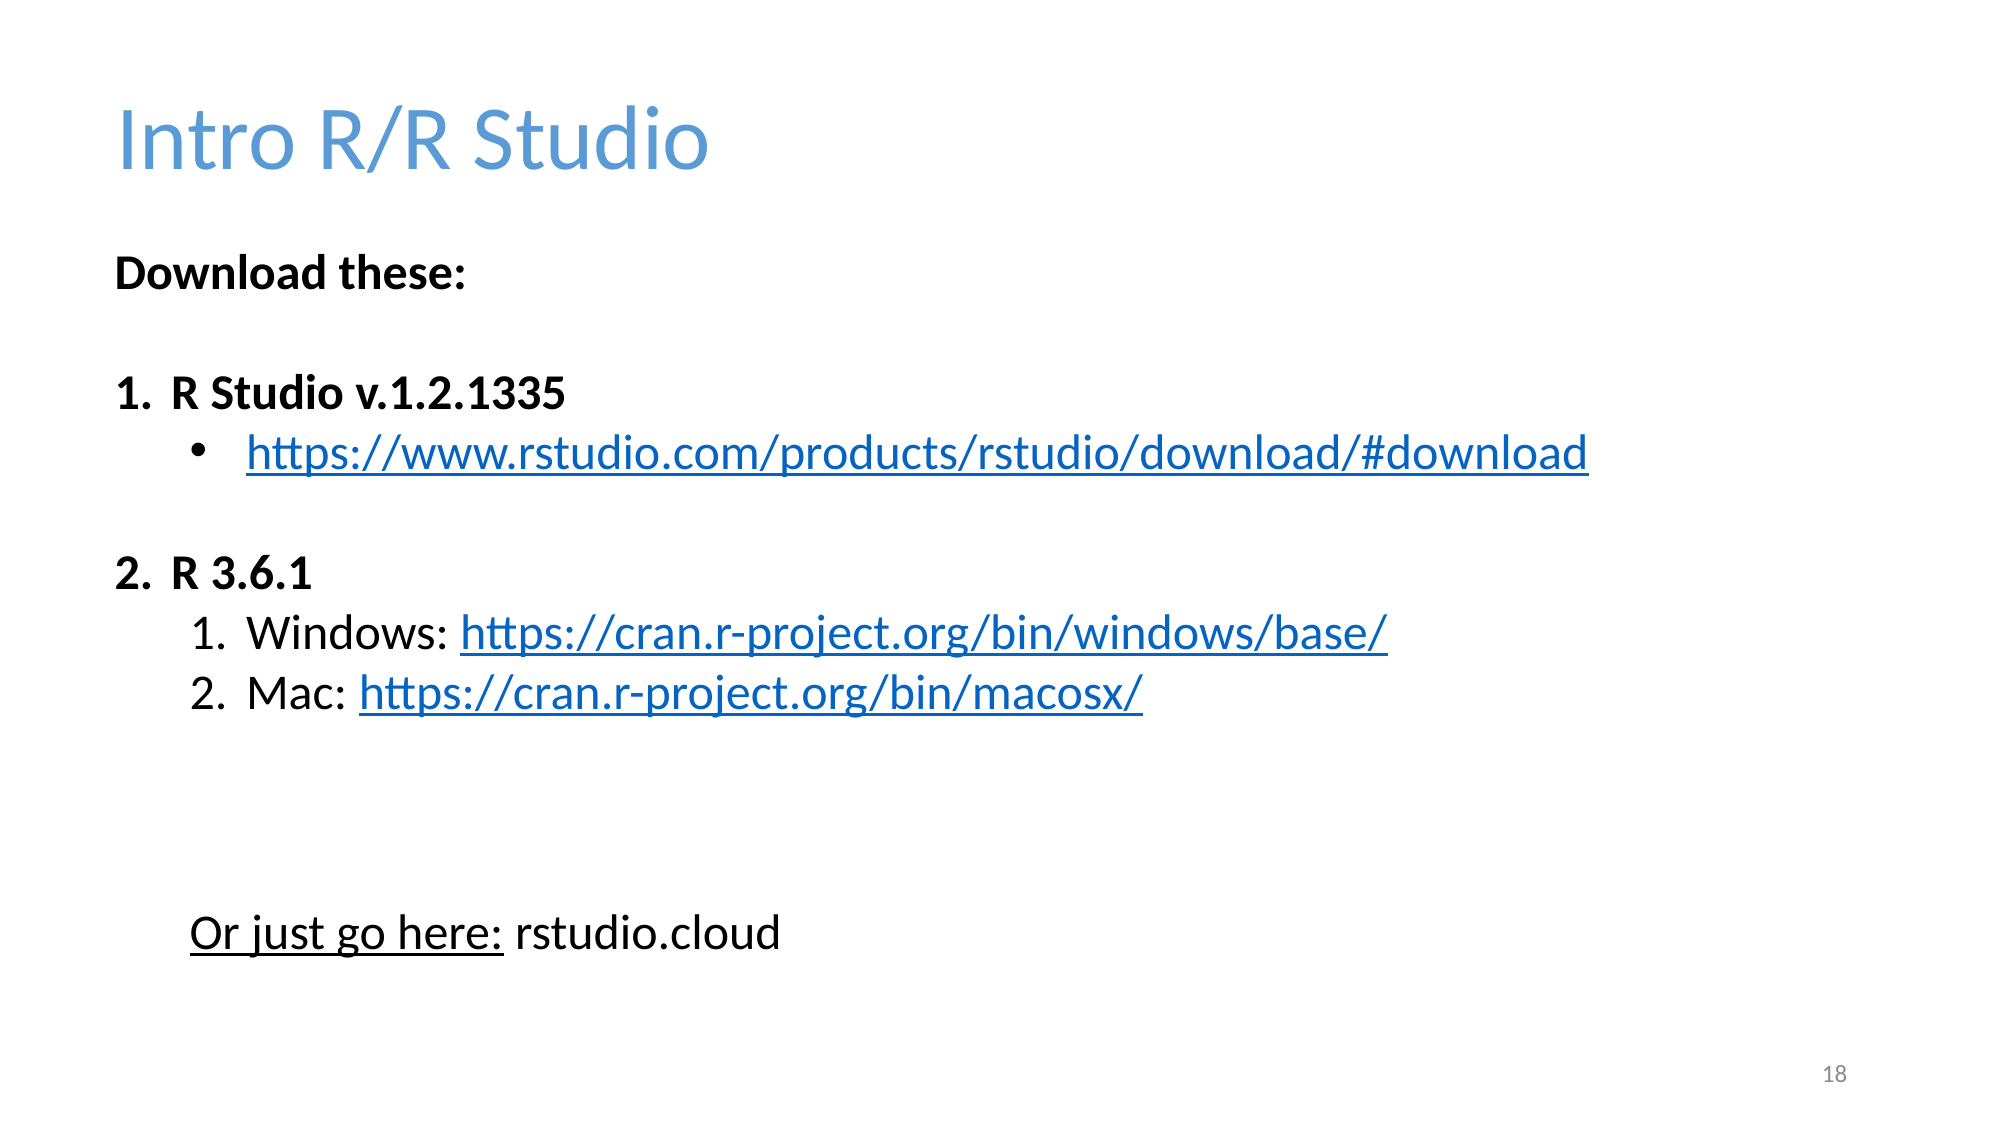

Intro R/R Studio
Download these:

R Studio v.1.2.1335
https://www.rstudio.com/products/rstudio/download/#download

R 3.6.1
Windows: https://cran.r-project.org/bin/windows/base/
Mac: https://cran.r-project.org/bin/macosx/

Or just go here: rstudio.cloud

18